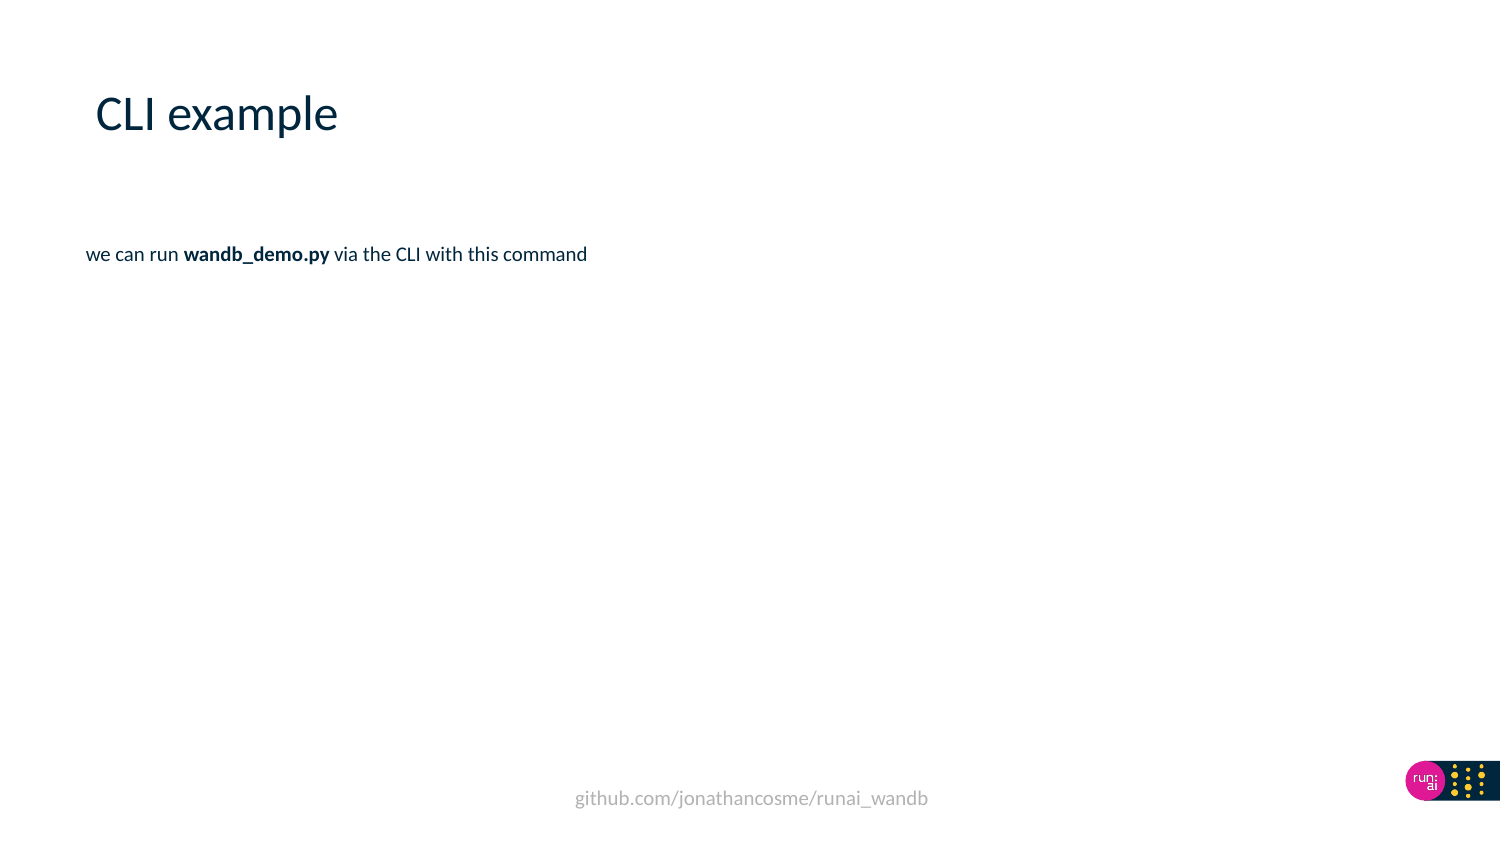

# CLI example
we can run wandb_demo.py via the CLI with this command